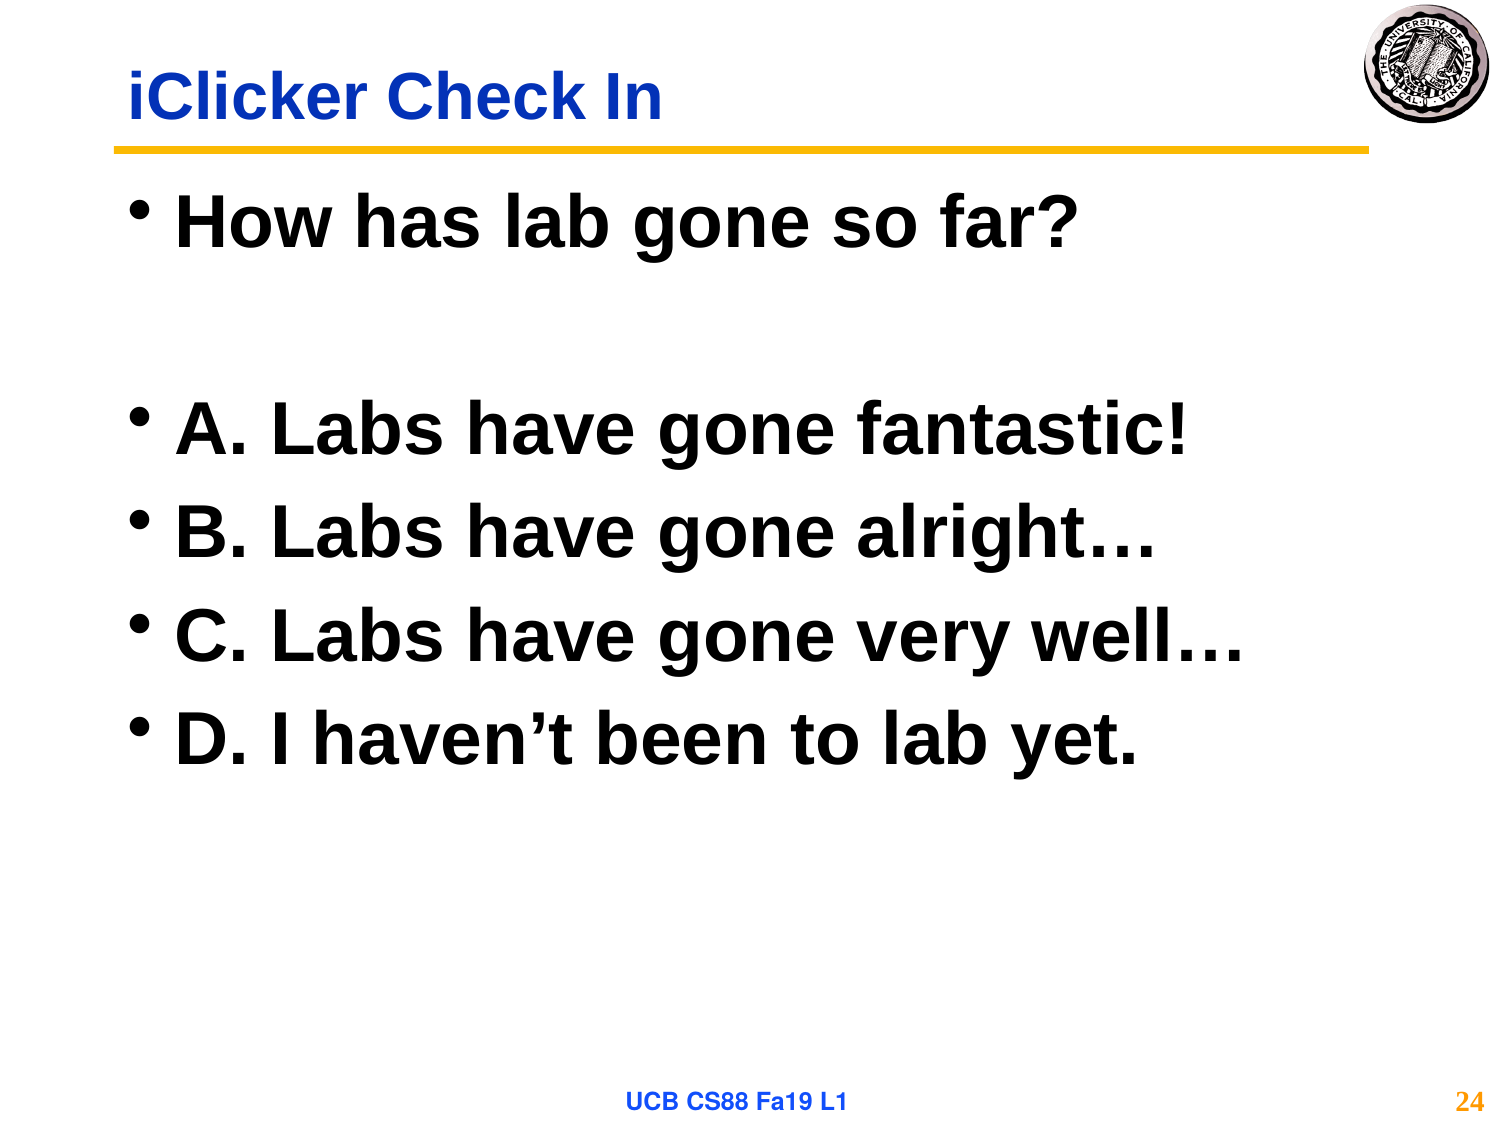

# iClicker Check In
How has lab gone so far?

A. Labs have gone fantastic!
B. Labs have gone alright…
C. Labs have gone very well…
D. I haven’t been to lab yet.
UCB CS88 Fa19 L1
24